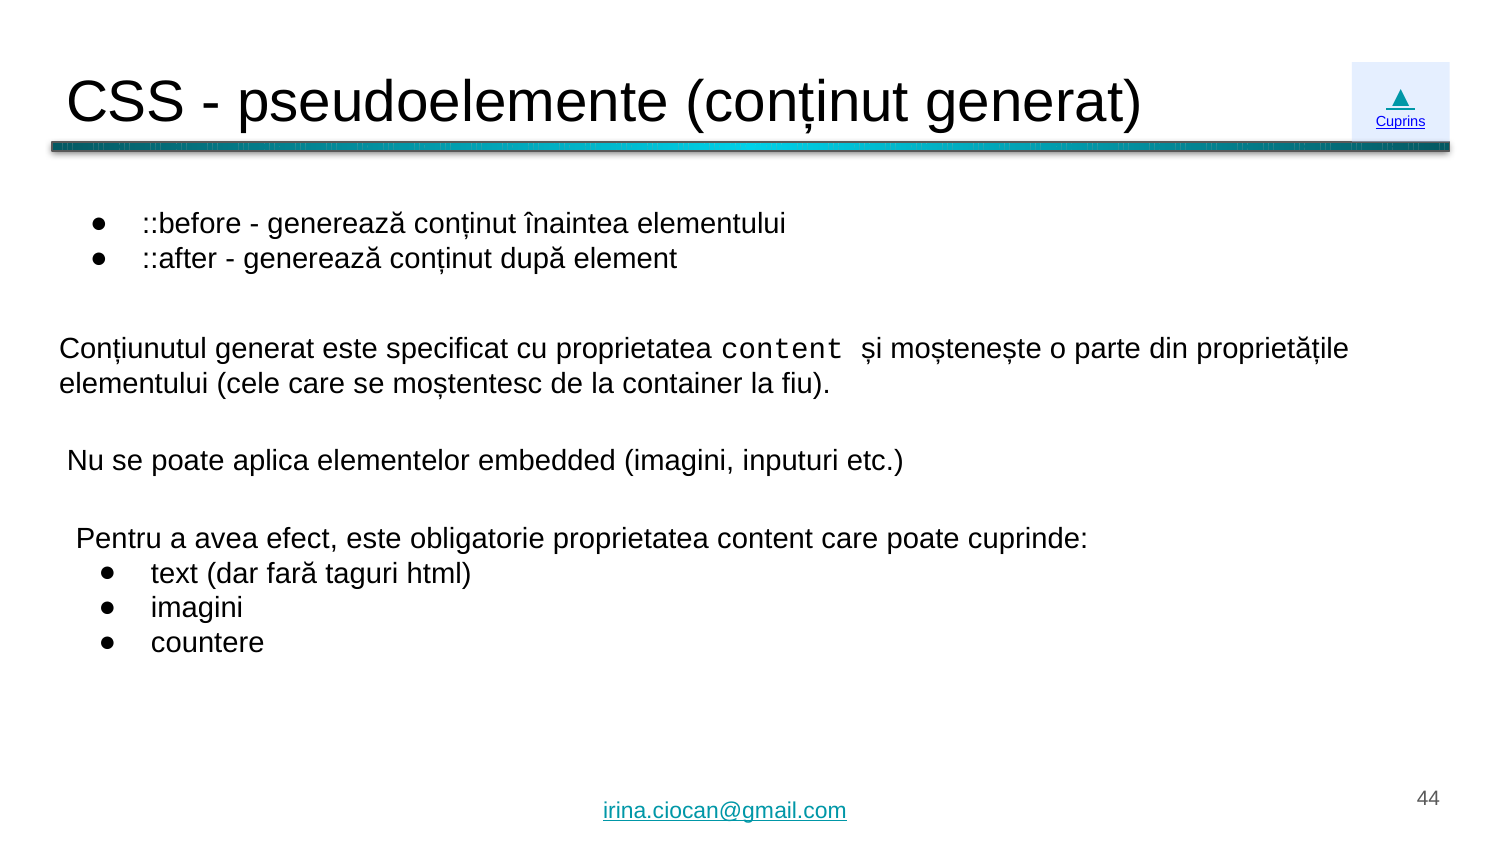

# CSS - pseudoelemente (conținut generat)
▲
Cuprins

::before - generează conținut înaintea elementului
::after - generează conținut după element
Conțiunutul generat este specificat cu proprietatea content și moștenește o parte din proprietățile elementului (cele care se moștentesc de la container la fiu).
Nu se poate aplica elementelor embedded (imagini, inputuri etc.)
Pentru a avea efect, este obligatorie proprietatea content care poate cuprinde:
text (dar fară taguri html)
imagini
countere
44
irina.ciocan@gmail.com